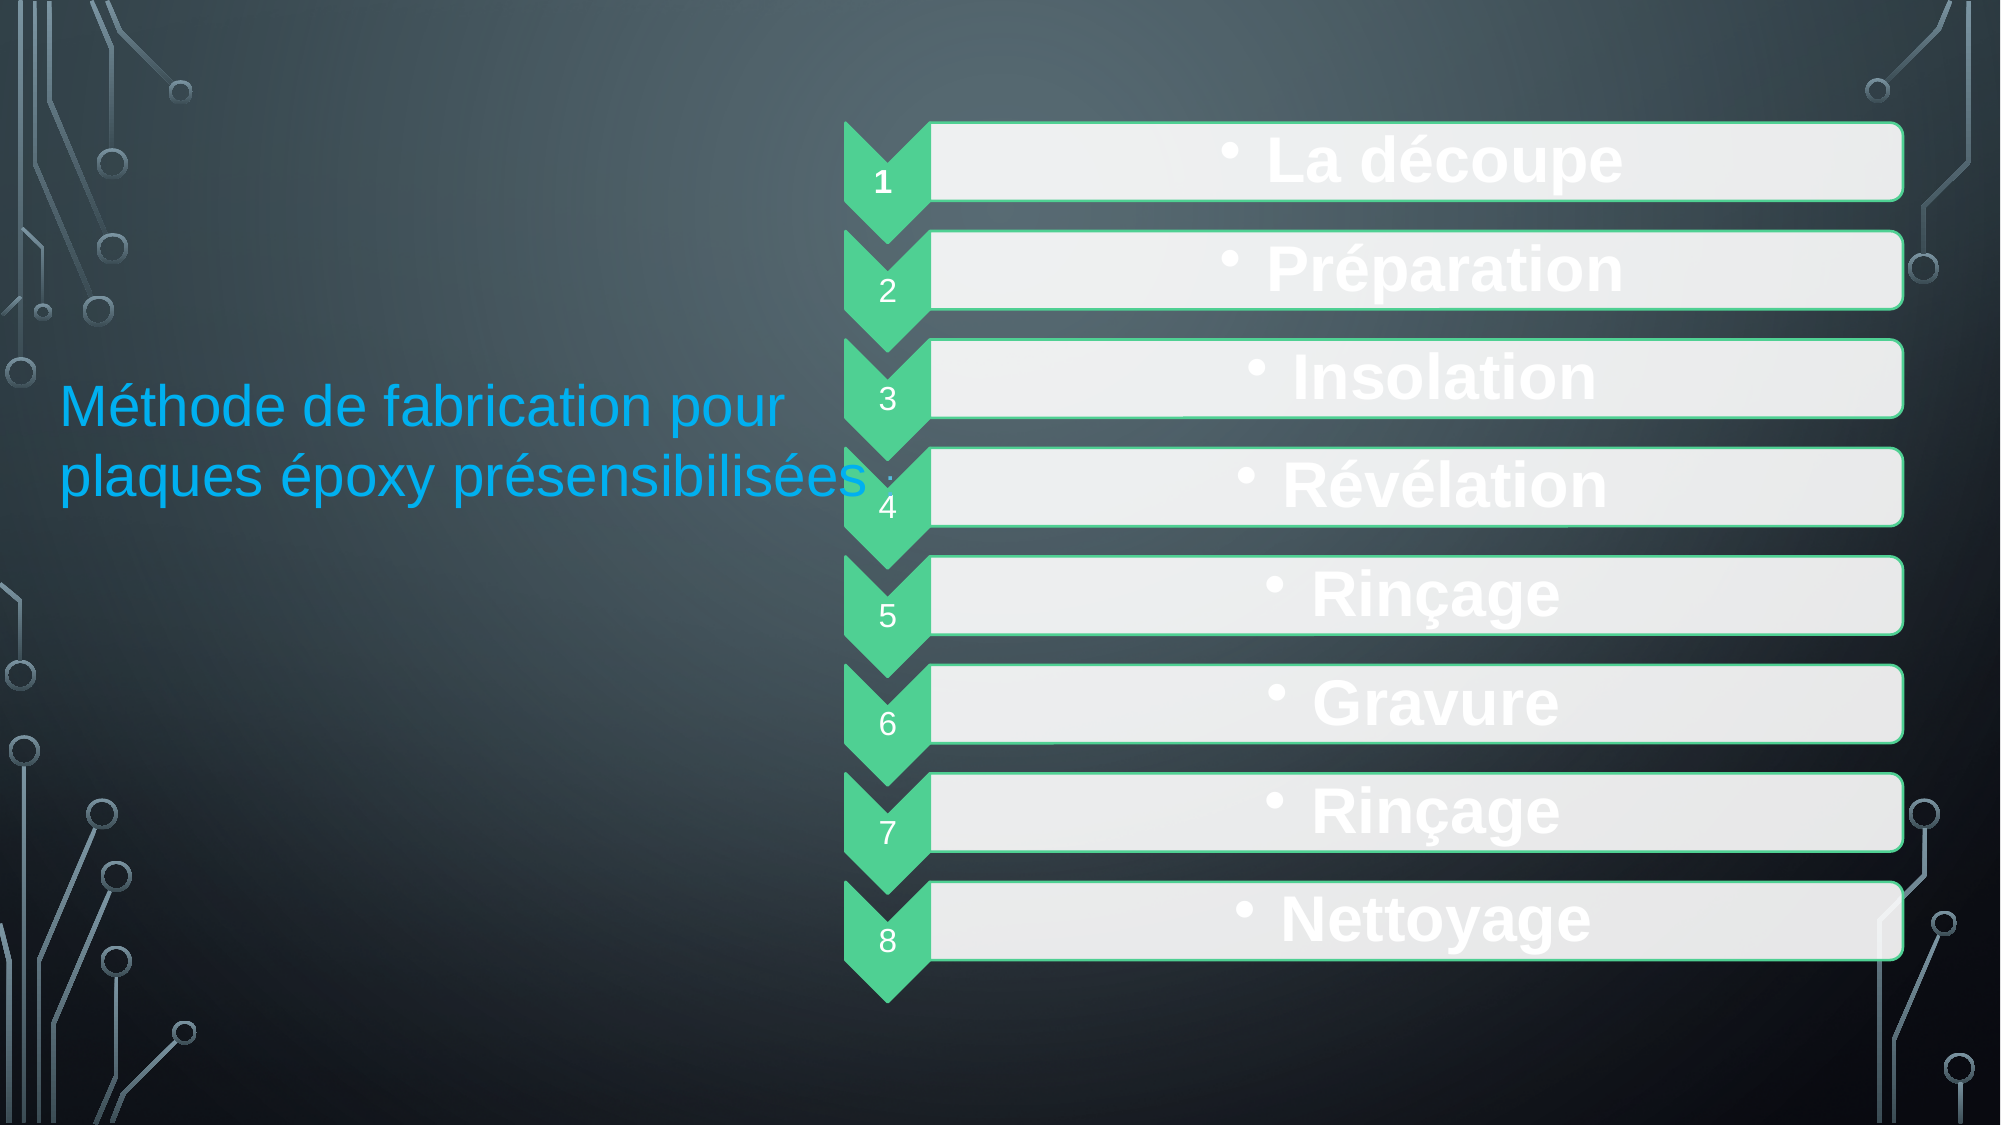

1
La découpe
2
Préparation
3
Insolation
4
Révélation
5
Rinçage
6
Gravure
7
Rinçage
8
Nettoyage
Méthode de fabrication pour
plaques époxy présensibilisées :